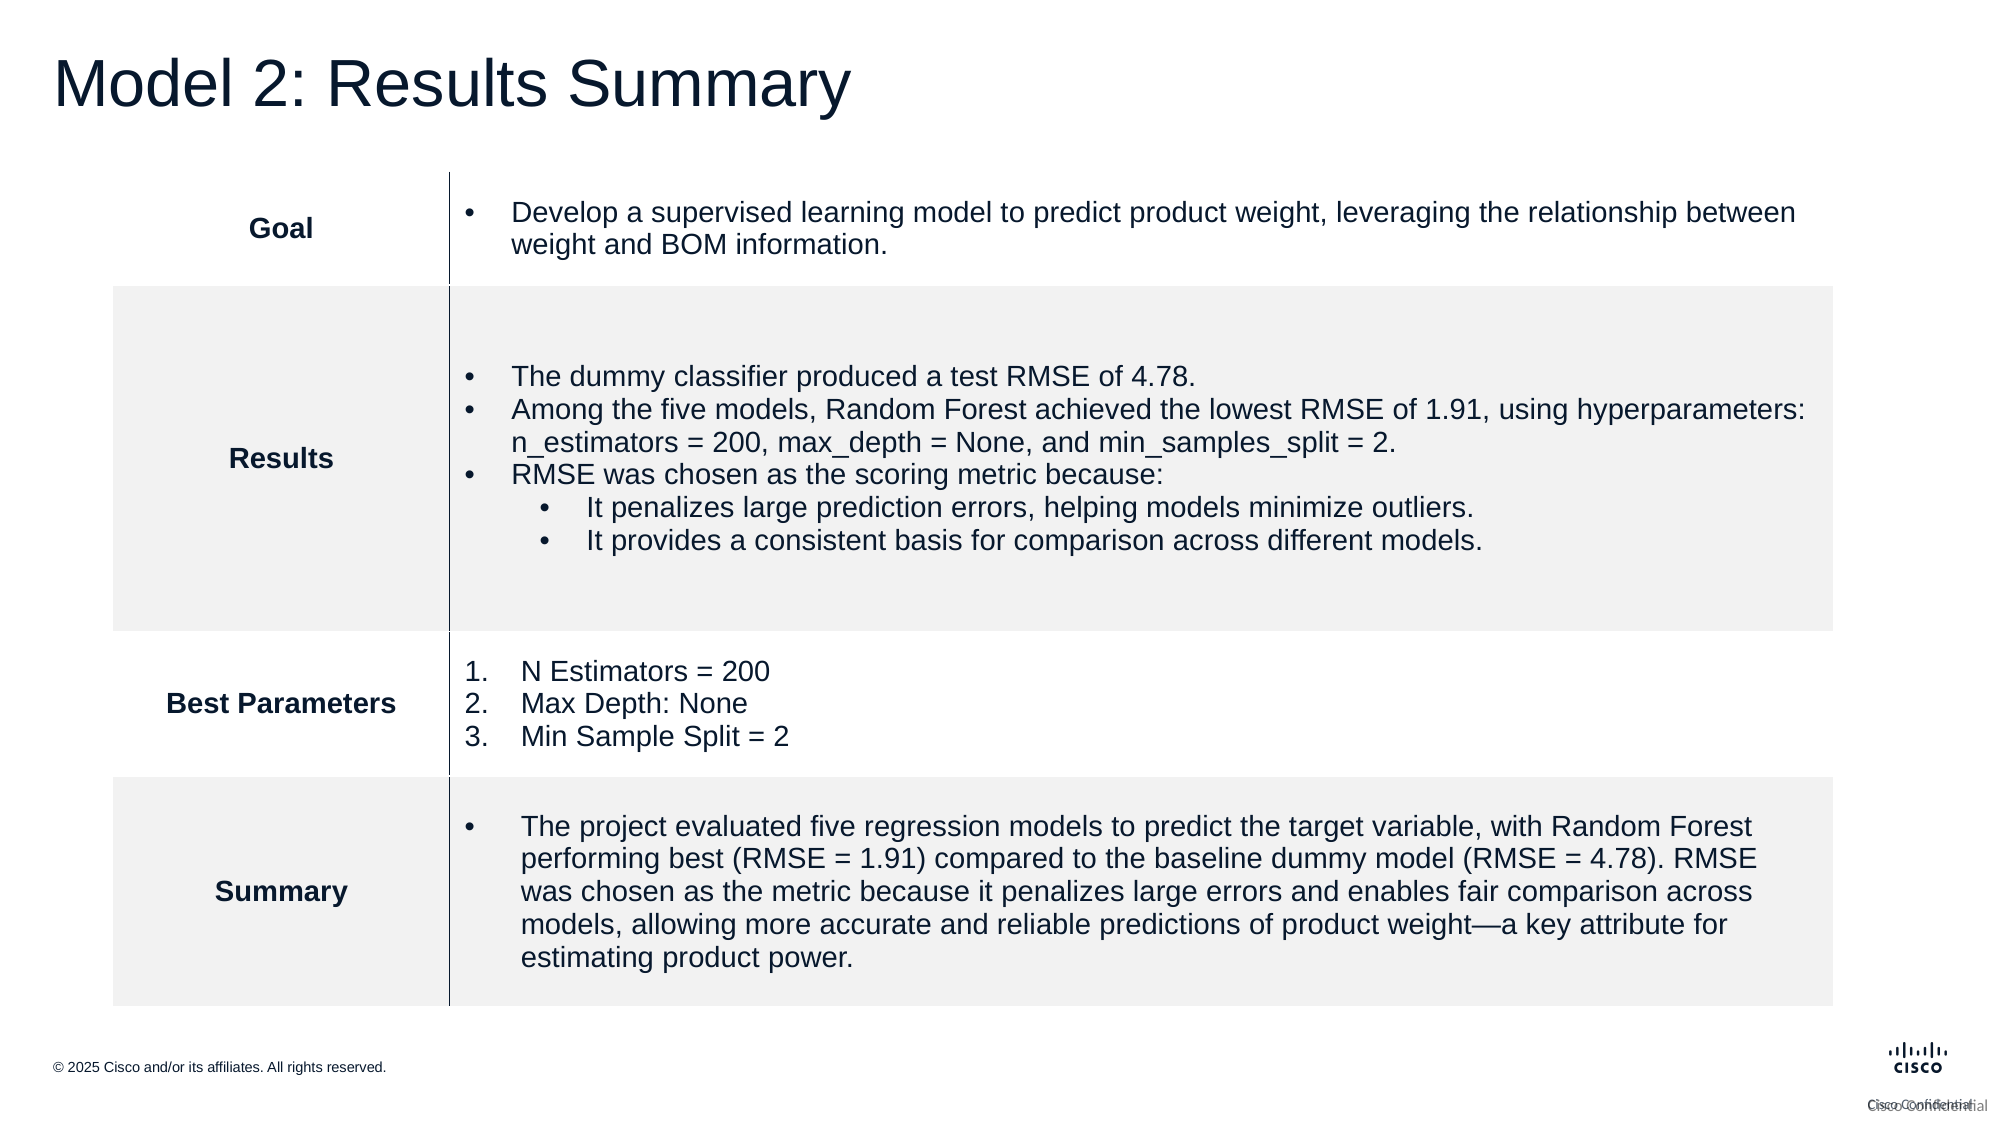

# Model 2: Results Summary
| Goal | Develop a supervised learning model to predict product weight, leveraging the relationship between weight and BOM information. |
| --- | --- |
| Results | The dummy classifier produced a test RMSE of 4.78. Among the five models, Random Forest achieved the lowest RMSE of 1.91, using hyperparameters: n\_estimators = 200, max\_depth = None, and min\_samples\_split = 2. RMSE was chosen as the scoring metric because: It penalizes large prediction errors, helping models minimize outliers. It provides a consistent basis for comparison across different models. |
| Best Parameters | N Estimators = 200 Max Depth: None Min Sample Split = 2 |
| Summary | The project evaluated five regression models to predict the target variable, with Random Forest performing best (RMSE = 1.91) compared to the baseline dummy model (RMSE = 4.78). RMSE was chosen as the metric because it penalizes large errors and enables fair comparison across models, allowing more accurate and reliable predictions of product weight—a key attribute for estimating product power. |